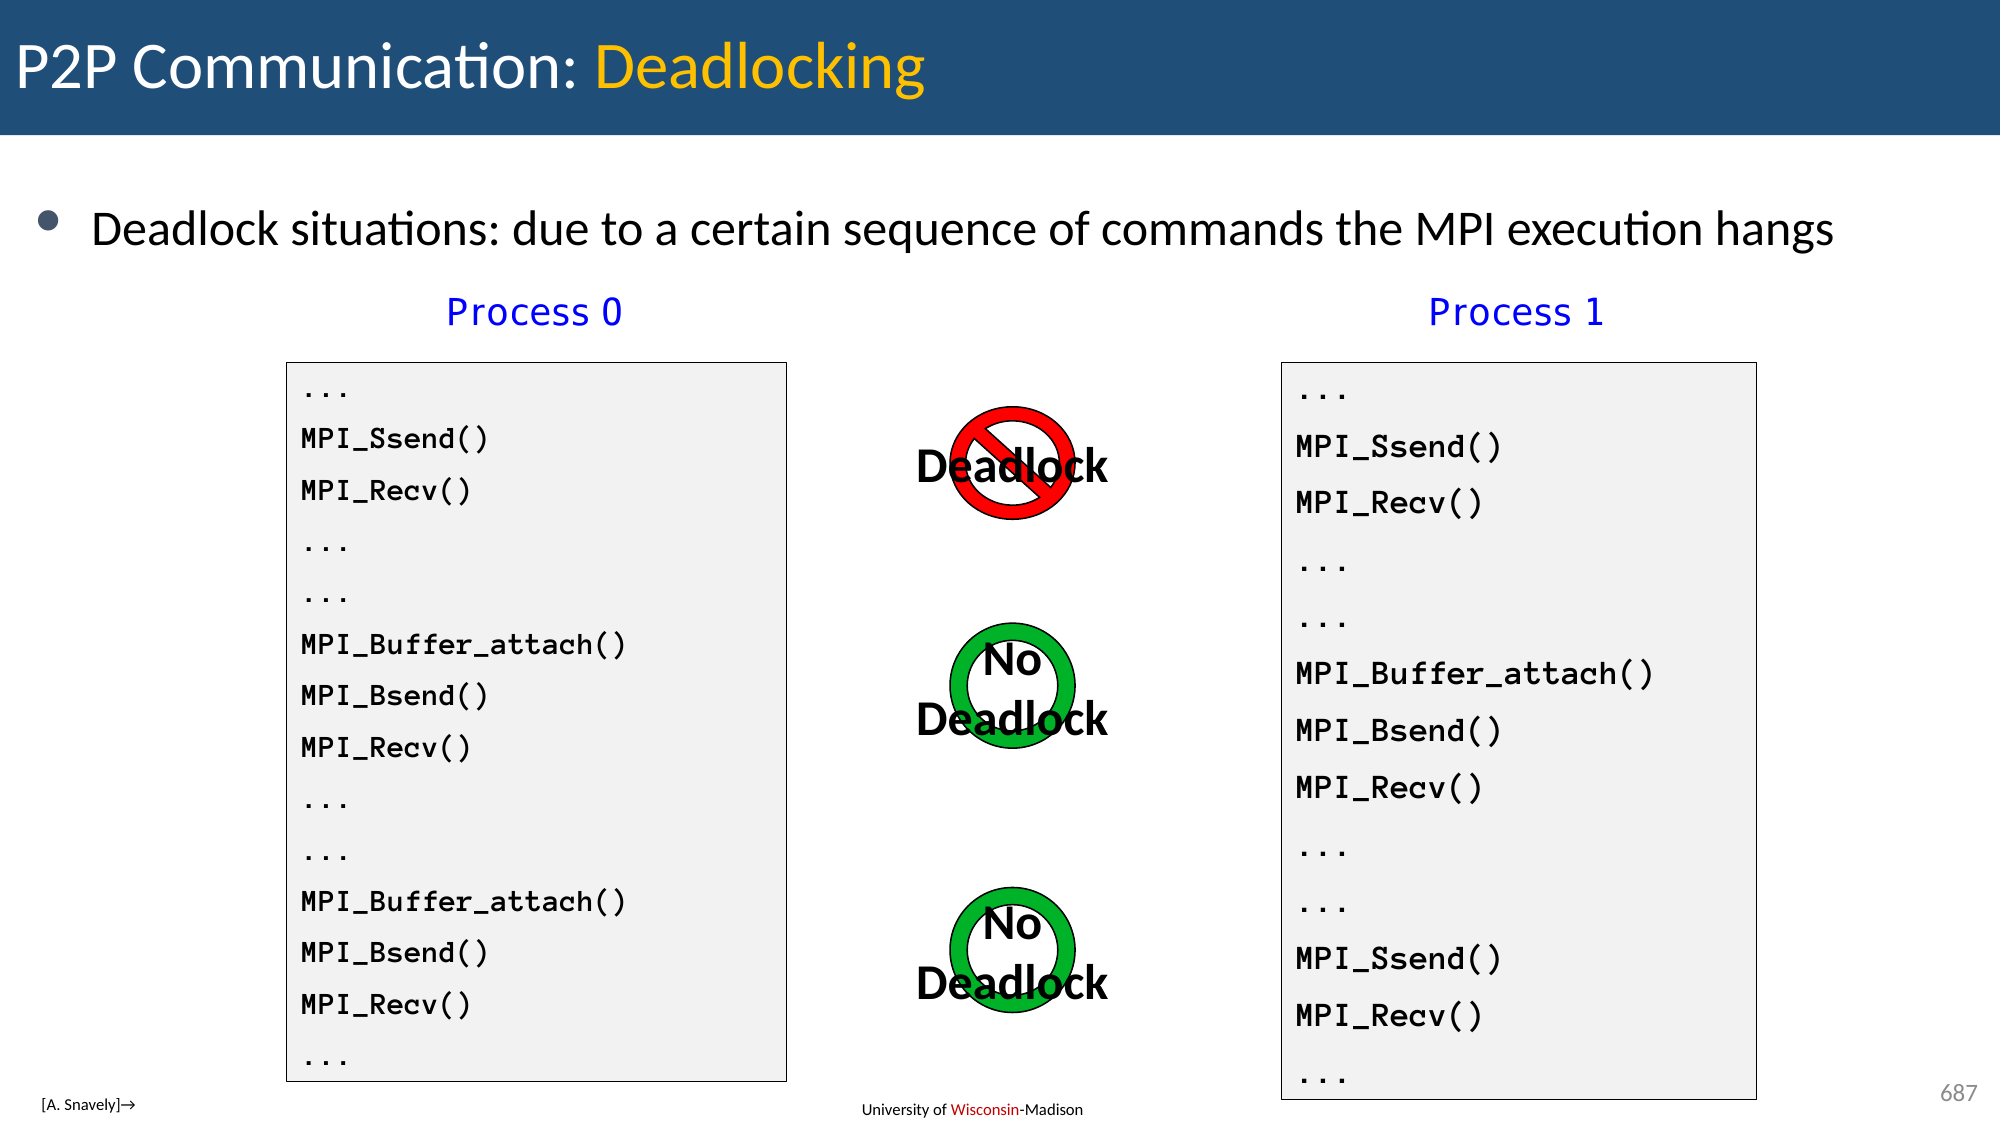

# P2P Communication: Deadlocking
Deadlock situations: due to a certain sequence of commands the MPI execution hangs
Process 0
Process 1
...
MPI_Ssend()
MPI_Recv()
...
...
MPI_Buffer_attach()
MPI_Bsend()
MPI_Recv()
...
...
MPI_Buffer_attach()
MPI_Bsend()
MPI_Recv()
...
...
MPI_Ssend()
MPI_Recv()
...
...
MPI_Buffer_attach()
MPI_Bsend()
MPI_Recv()
...
...
MPI_Ssend()
MPI_Recv()
...
Deadlock
No
Deadlock
No
Deadlock
687
[A. Snavely]→